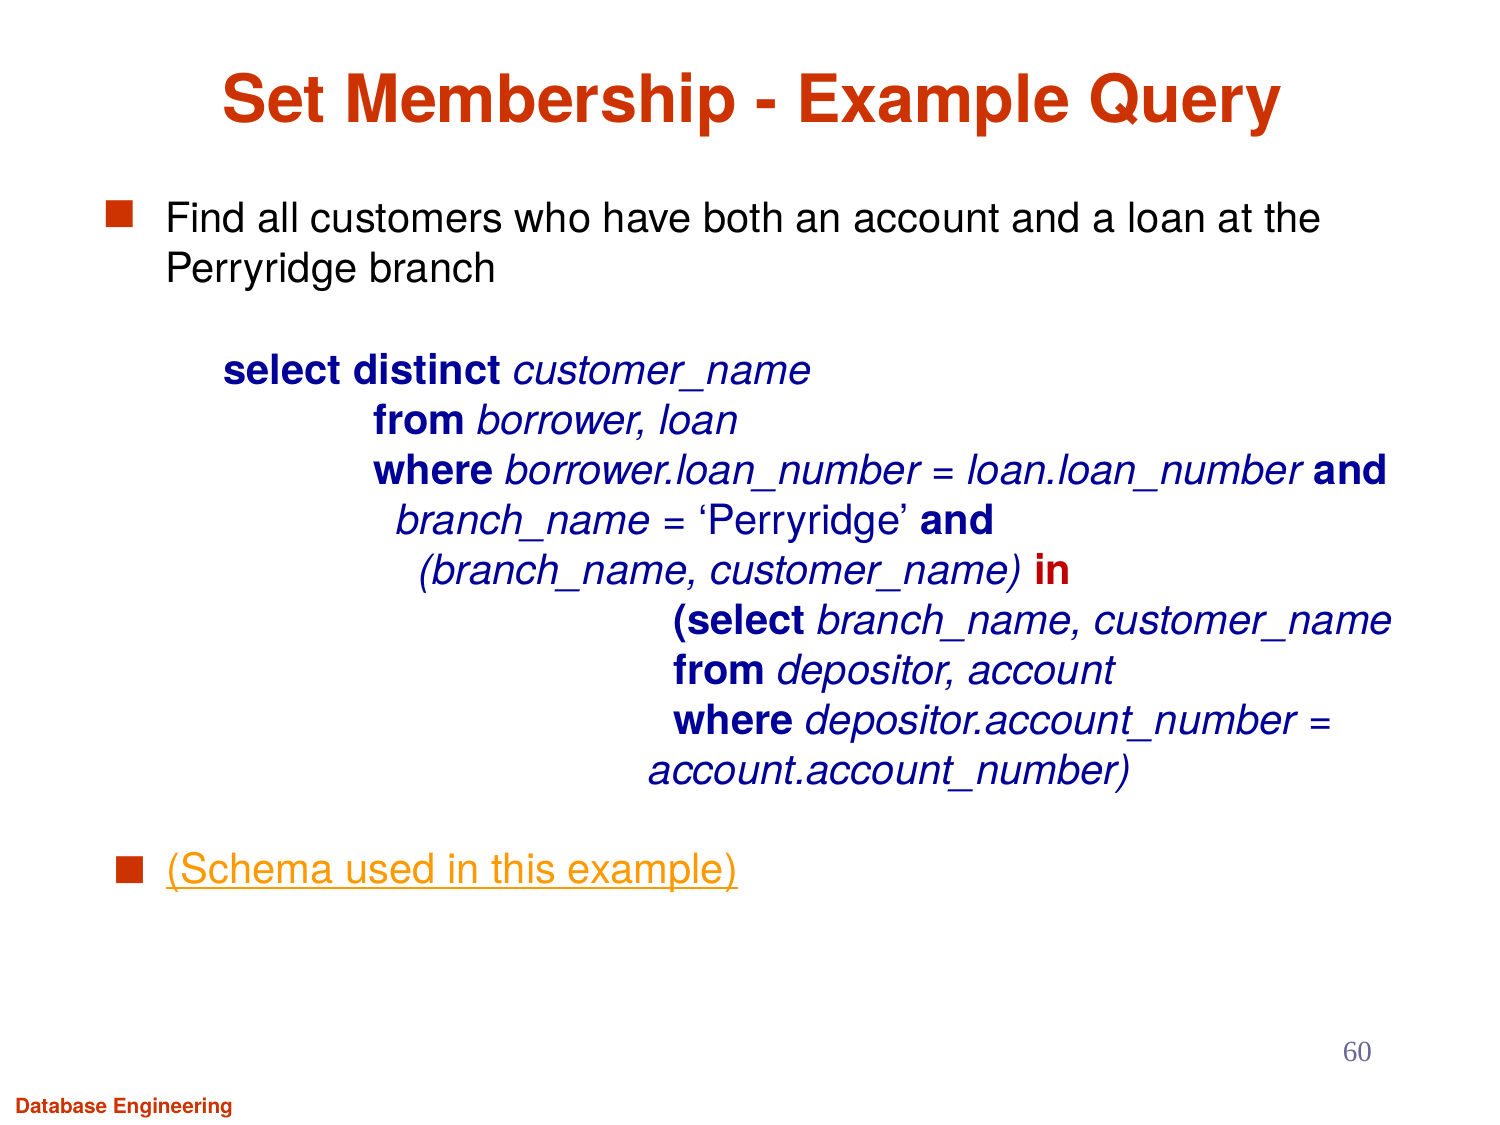

# Set Membership - Example Query
Find all customers who have both an account and a loan at the Perryridge branch
select distinct customer_name
	from borrower, loan
	where borrower.loan_number = loan.loan_number and
        	  branch_name = ‘Perryridge’ and
                 (branch_name, customer_name) in
			(select branch_name, customer_name
			from depositor, account
			where depositor.account_number =
                                     account.account_number)
  (Schema used in this example)
60